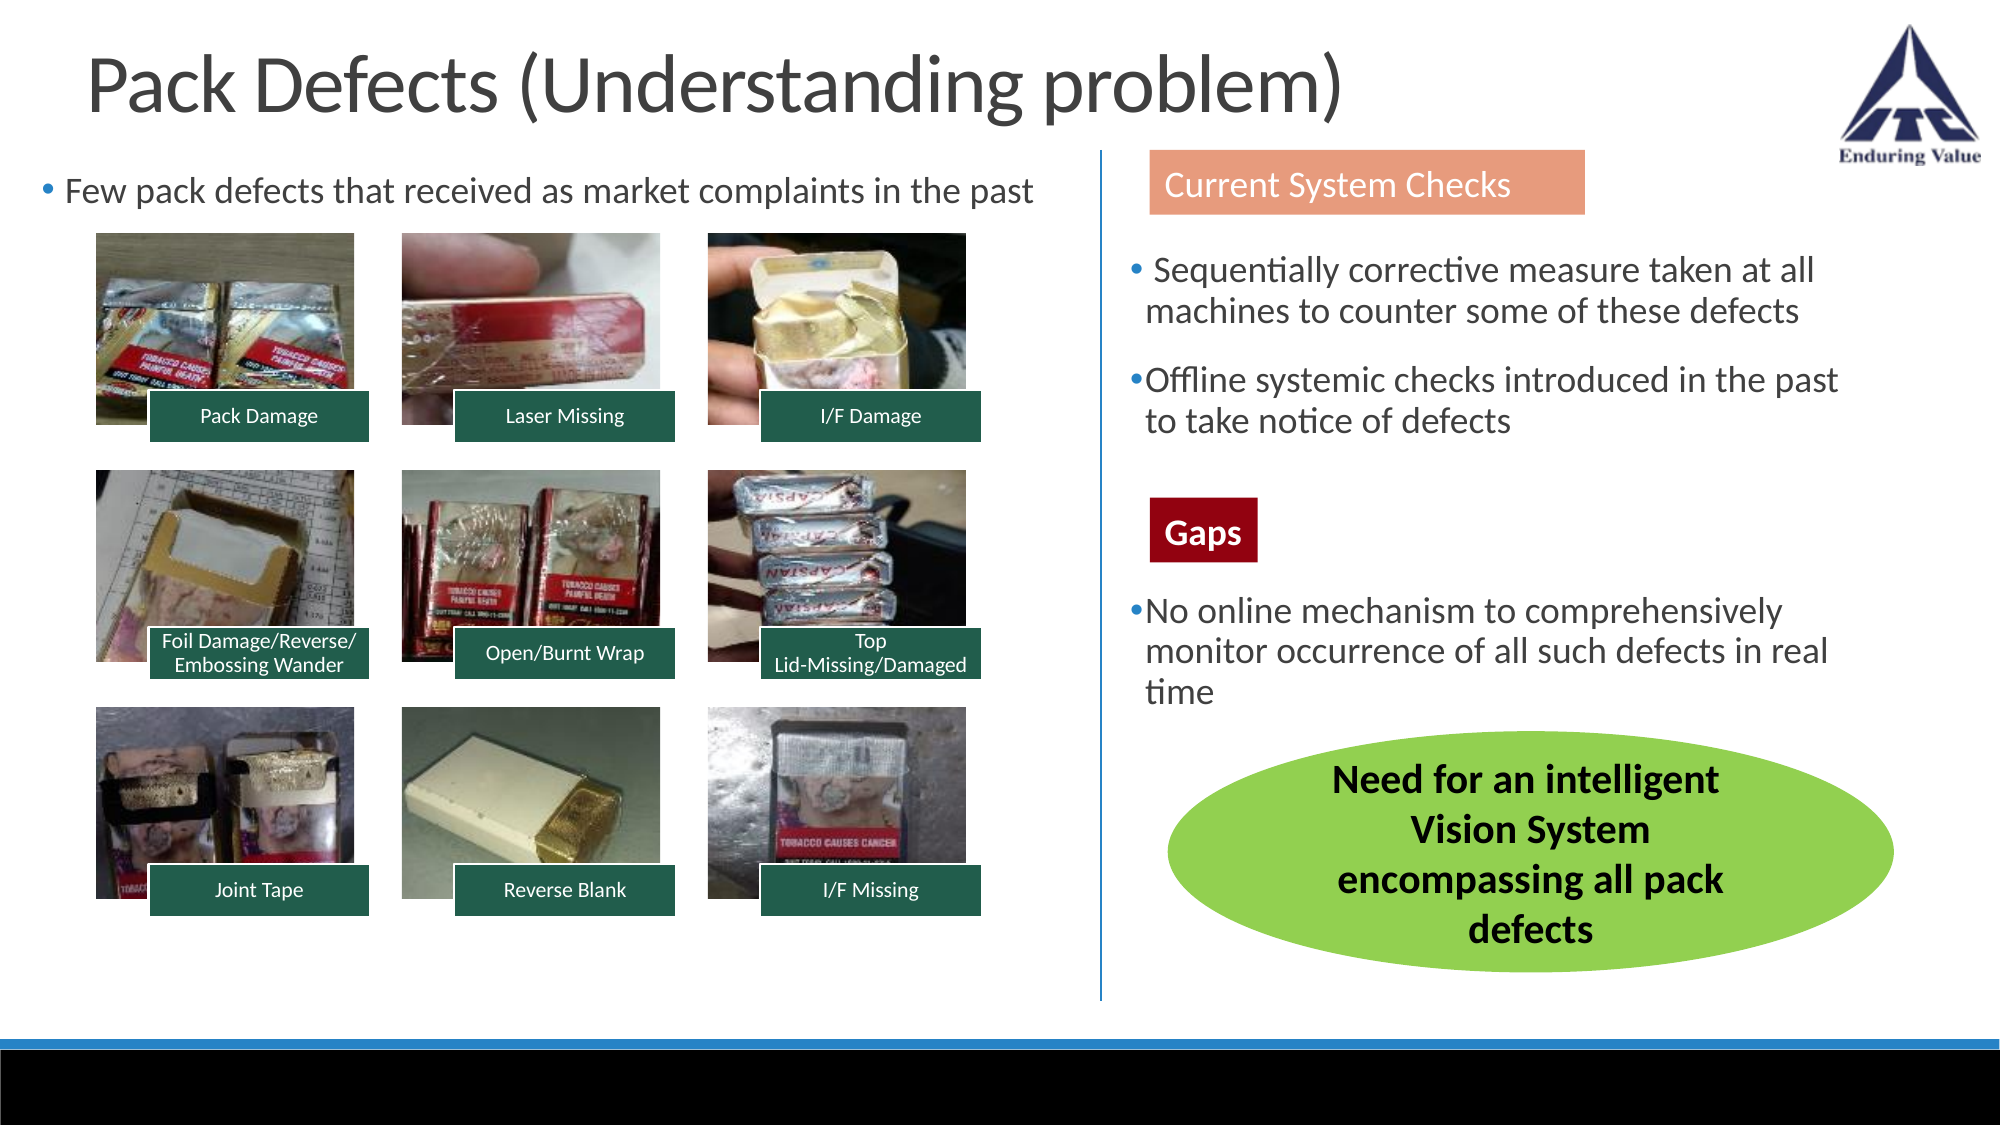

Pack Defects (Understanding problem)
Current System Checks
 Few pack defects that received as market complaints in the past
Pack Damage
Laser Missing
I/F Damage
Foil Damage/Reverse/ Embossing Wander
Open/Burnt Wrap
Top Lid-Missing/Damaged
Joint Tape
Reverse Blank
I/F Missing
 Sequentially corrective measure taken at all machines to counter some of these defects
Offline systemic checks introduced in the past to take notice of defects
Gaps
No online mechanism to comprehensively monitor occurrence of all such defects in real time
Need for an intelligent
Vision System encompassing all pack defects